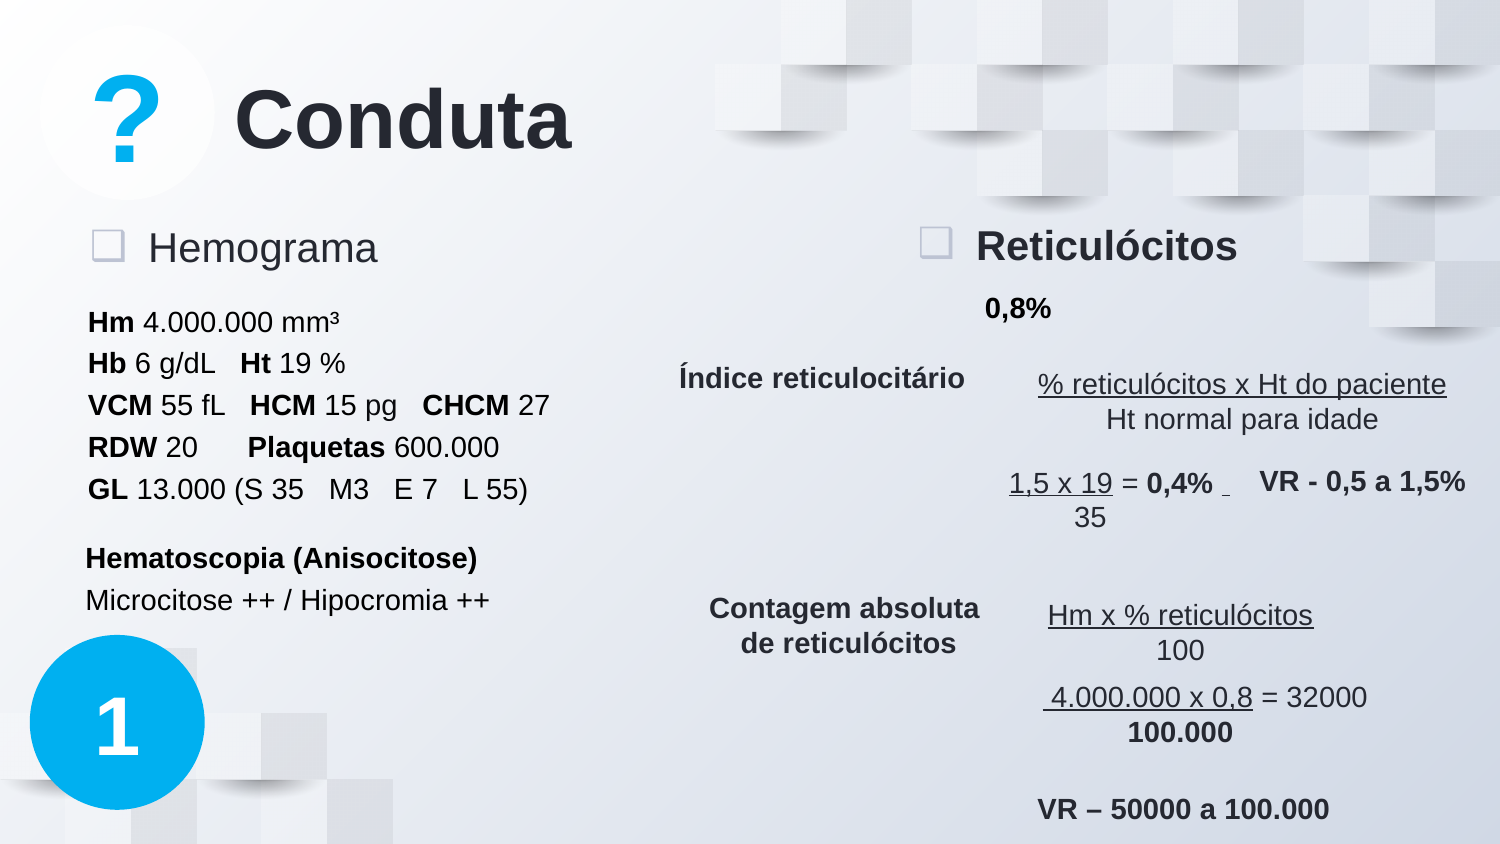

?
# Conduta
Reticulócitos
Hemograma
0,8%
Hm 4.000.000 mm³
Hb 6 g/dL   Ht 19 %
VCM 55 fL   HCM 15 pg   CHCM 27
RDW 20      Plaquetas 600.000
GL 13.000 (S 35   M3   E 7   L 55)
Índice reticulocitário
% reticulócitos x Ht do paciente
Ht normal para idade
VR - 0,5 a 1,5%
       1,5 x 19 = 0,4%
35
Hematoscopia (Anisocitose)
Microcitose ++ / Hipocromia ++
Hm x % reticulócitos
100
Contagem absoluta
de reticulócitos
1
       4.000.000 x 0,8 = 32000
100.000
VR – 50000 a 100.000